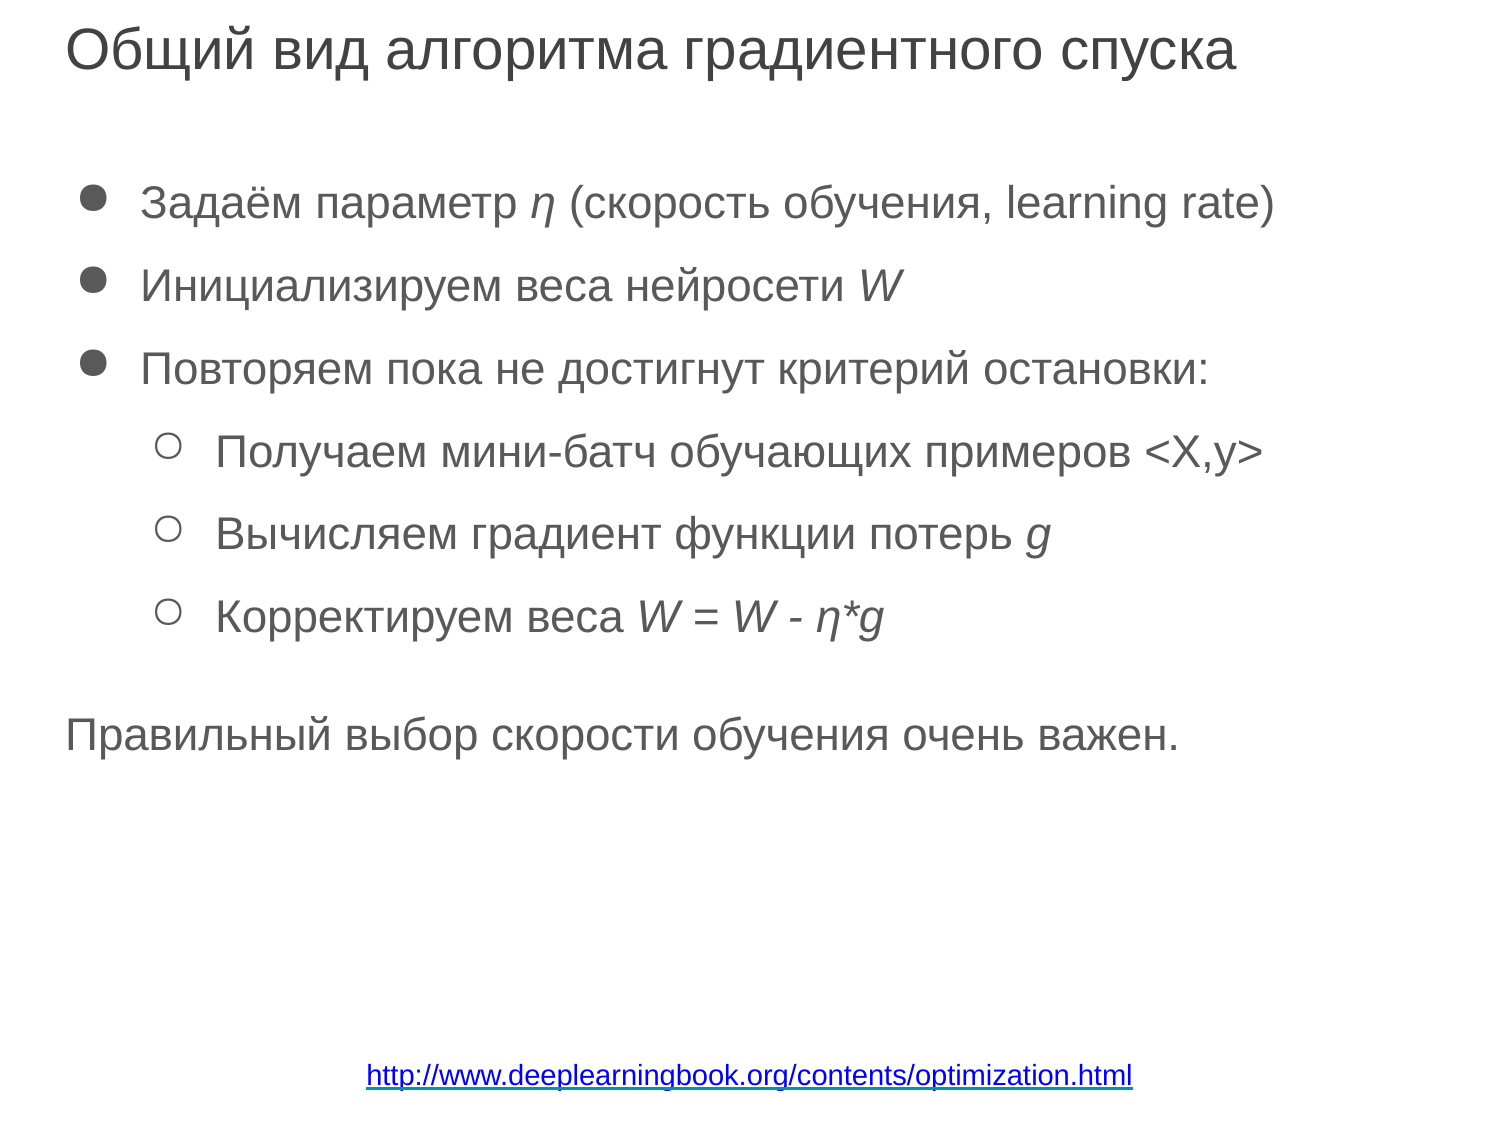

# Общий вид алгоритма градиентного спуска
Задаём параметр η (скорость обучения, learning rate)
Инициализируем веса нейросети W
Повторяем пока не достигнут критерий остановки:
Получаем мини-батч обучающих примеров <X,y>
Вычисляем градиент функции потерь g
Корректируем веса W = W - η*g

Правильный выбор скорости обучения очень важен.
http://www.deeplearningbook.org/contents/optimization.html